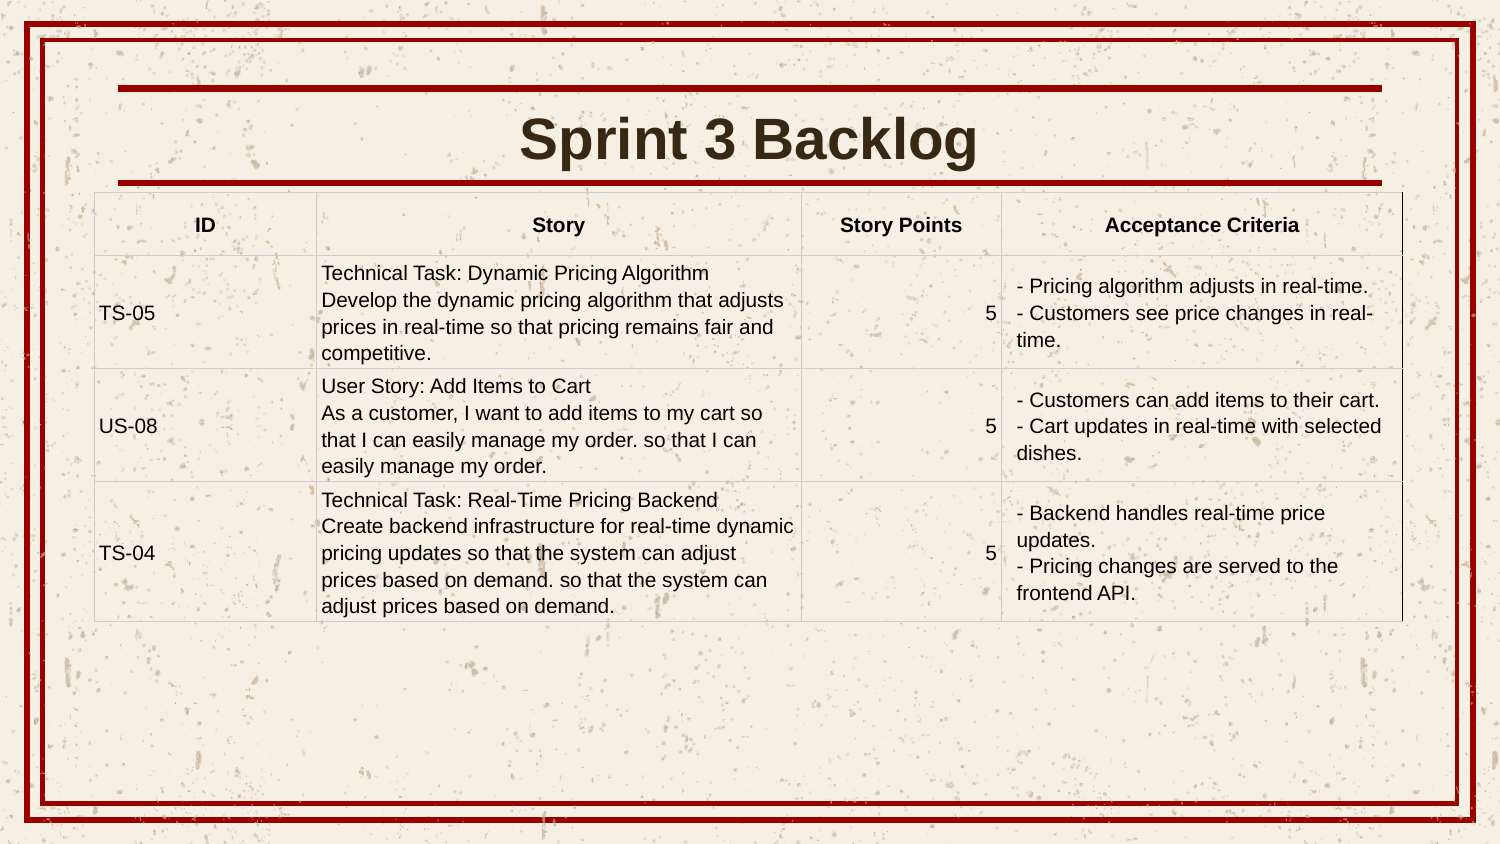

# Sprint 3 Backlog
| ID | Story | Story Points | Acceptance Criteria |
| --- | --- | --- | --- |
| TS-05 | Technical Task: Dynamic Pricing Algorithm Develop the dynamic pricing algorithm that adjusts prices in real-time so that pricing remains fair and competitive. | 5 | - Pricing algorithm adjusts in real-time. - Customers see price changes in real-time. |
| US-08 | User Story: Add Items to Cart As a customer, I want to add items to my cart so that I can easily manage my order. so that I can easily manage my order. | 5 | - Customers can add items to their cart. - Cart updates in real-time with selected dishes. |
| TS-04 | Technical Task: Real-Time Pricing Backend Create backend infrastructure for real-time dynamic pricing updates so that the system can adjust prices based on demand. so that the system can adjust prices based on demand. | 5 | - Backend handles real-time price updates. - Pricing changes are served to the frontend API. |